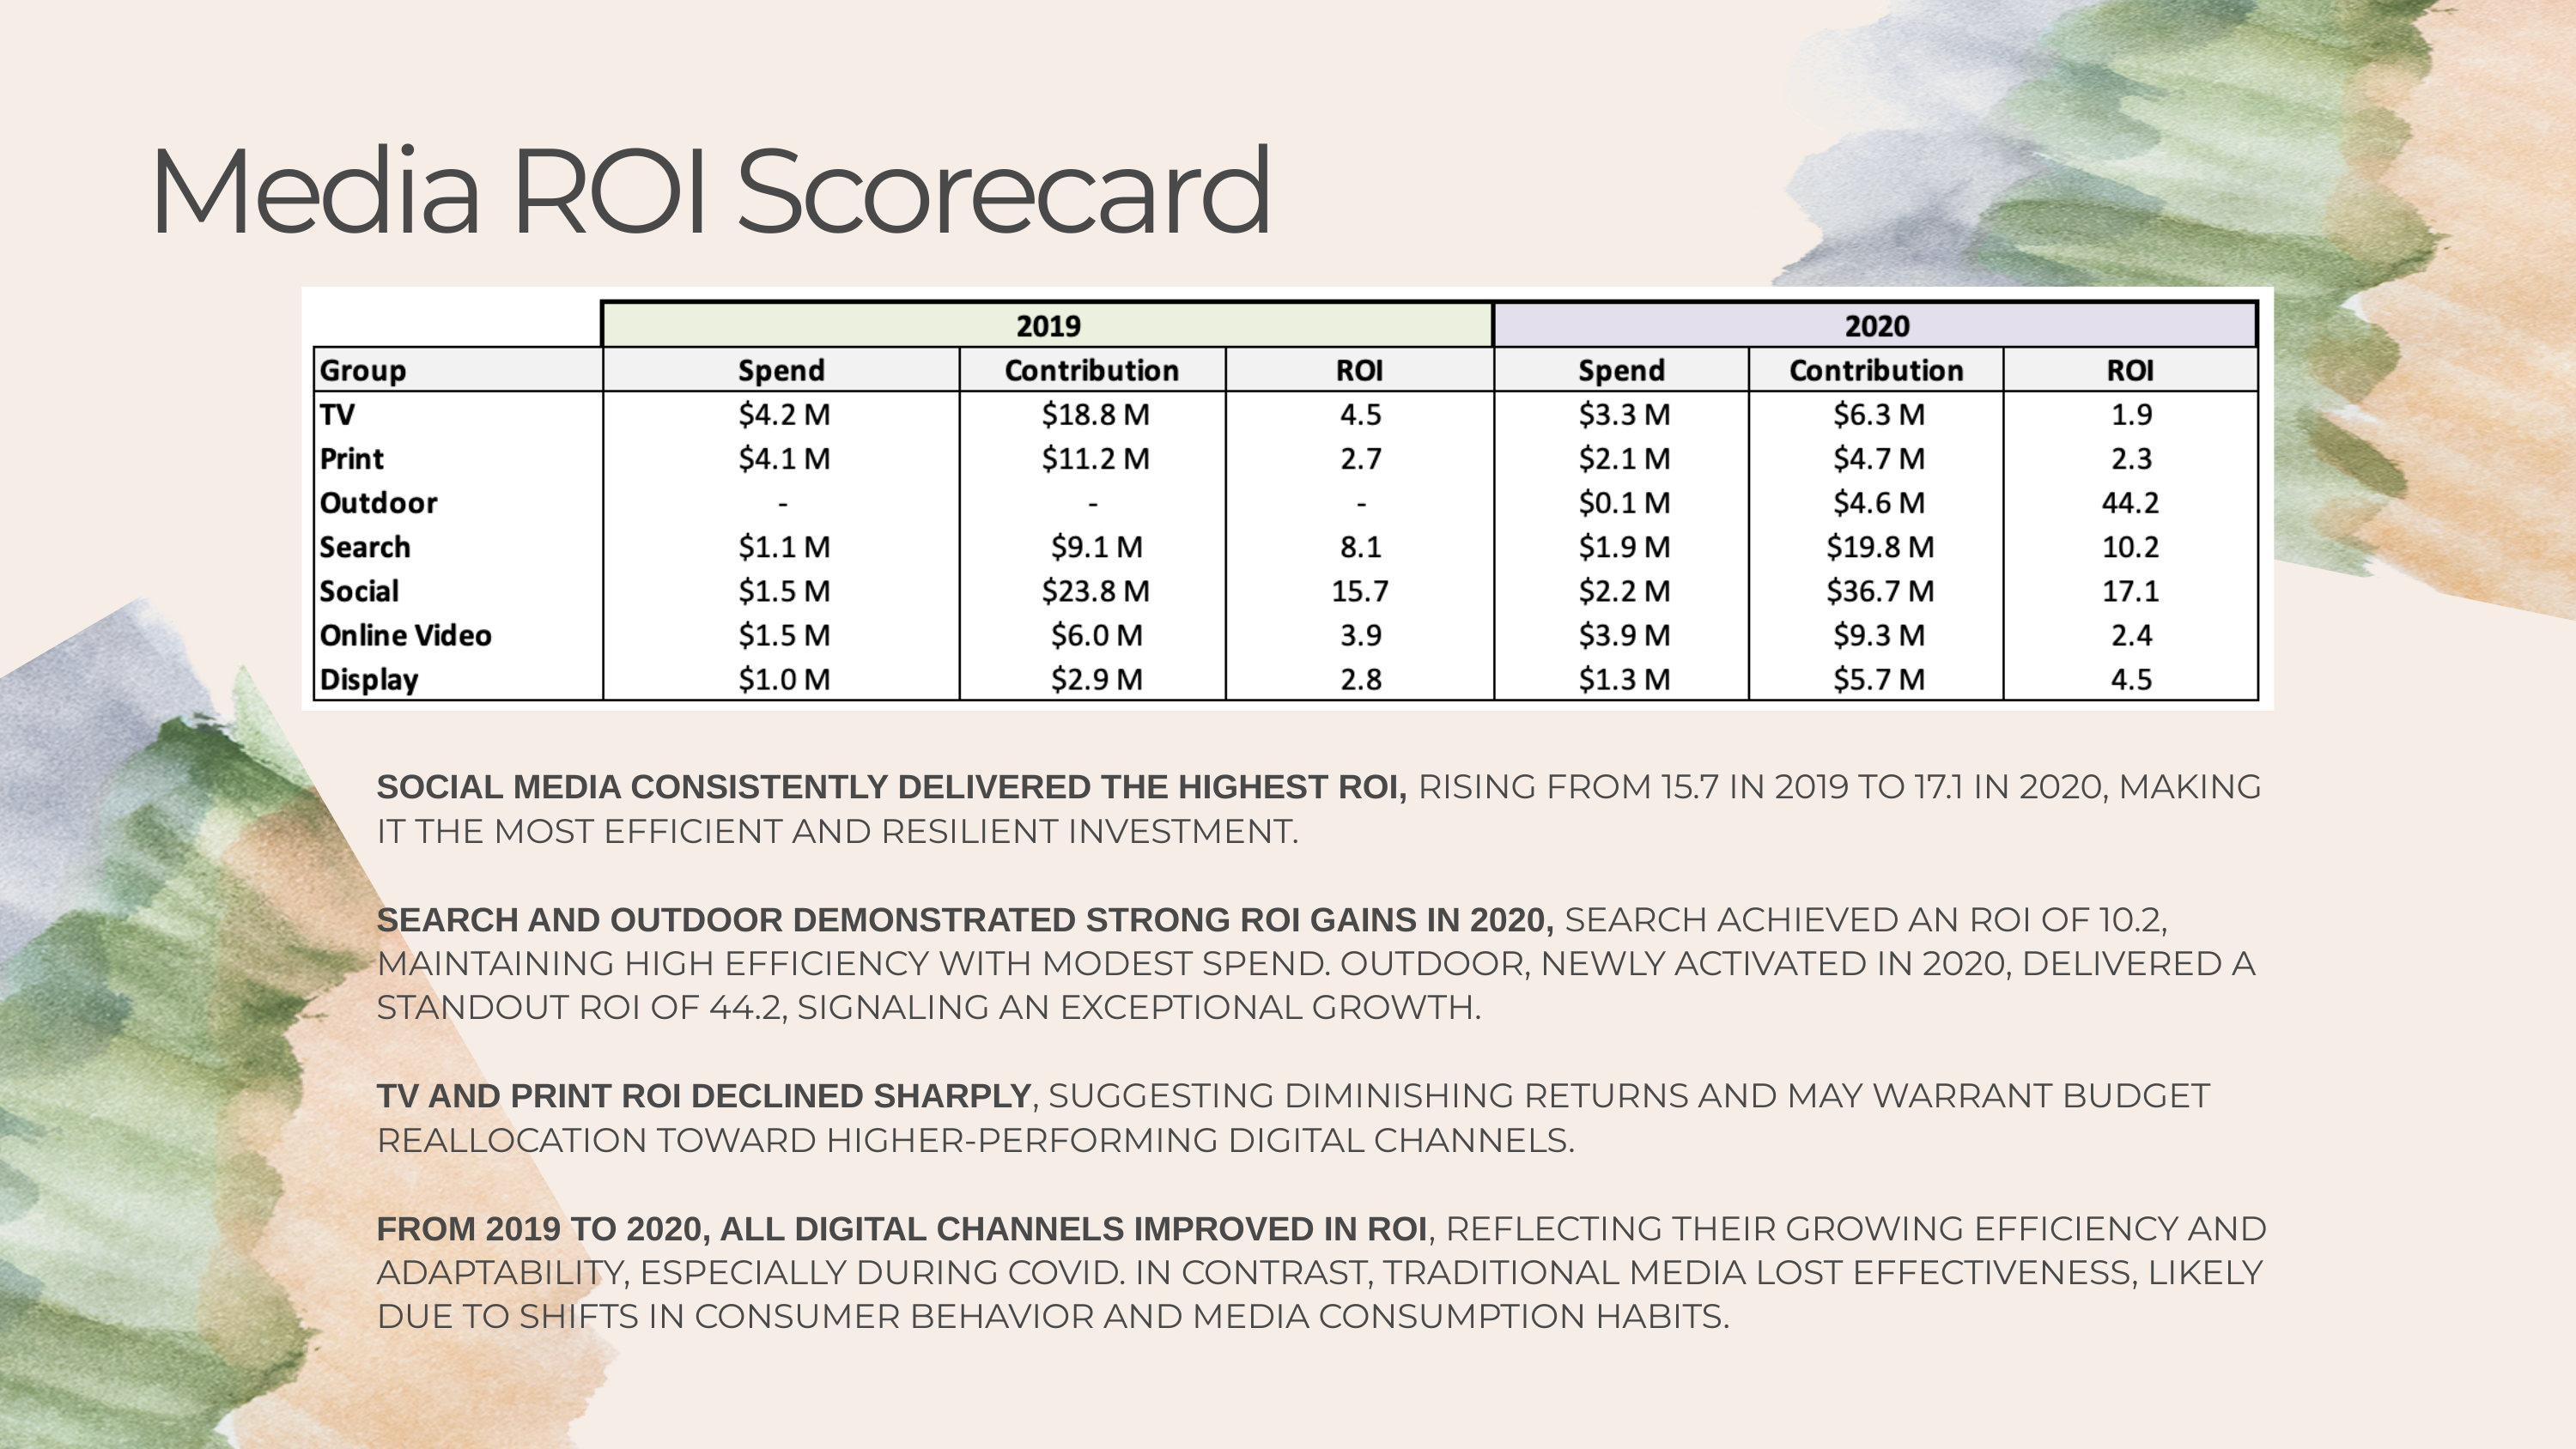

Media ROI Scorecard

SOCIAL MEDIA CONSISTENTLY DELIVERED THE HIGHEST ROI, RISING FROM 15.7 IN 2019 TO 17.1 IN 2020, MAKING IT THE MOST EFFICIENT AND RESILIENT INVESTMENT.

SEARCH AND OUTDOOR DEMONSTRATED STRONG ROI GAINS IN 2020, SEARCH ACHIEVED AN ROI OF 10.2, MAINTAINING HIGH EFFICIENCY WITH MODEST SPEND. OUTDOOR, NEWLY ACTIVATED IN 2020, DELIVERED A STANDOUT ROI OF 44.2, SIGNALING AN EXCEPTIONAL GROWTH.

TV AND PRINT ROI DECLINED SHARPLY, SUGGESTING DIMINISHING RETURNS AND MAY WARRANT BUDGET REALLOCATION TOWARD HIGHER-PERFORMING DIGITAL CHANNELS.

FROM 2019 TO 2020, ALL DIGITAL CHANNELS IMPROVED IN ROI, REFLECTING THEIR GROWING EFFICIENCY AND ADAPTABILITY, ESPECIALLY DURING COVID. IN CONTRAST, TRADITIONAL MEDIA LOST EFFECTIVENESS, LIKELY DUE TO SHIFTS IN CONSUMER BEHAVIOR AND MEDIA CONSUMPTION HABITS.